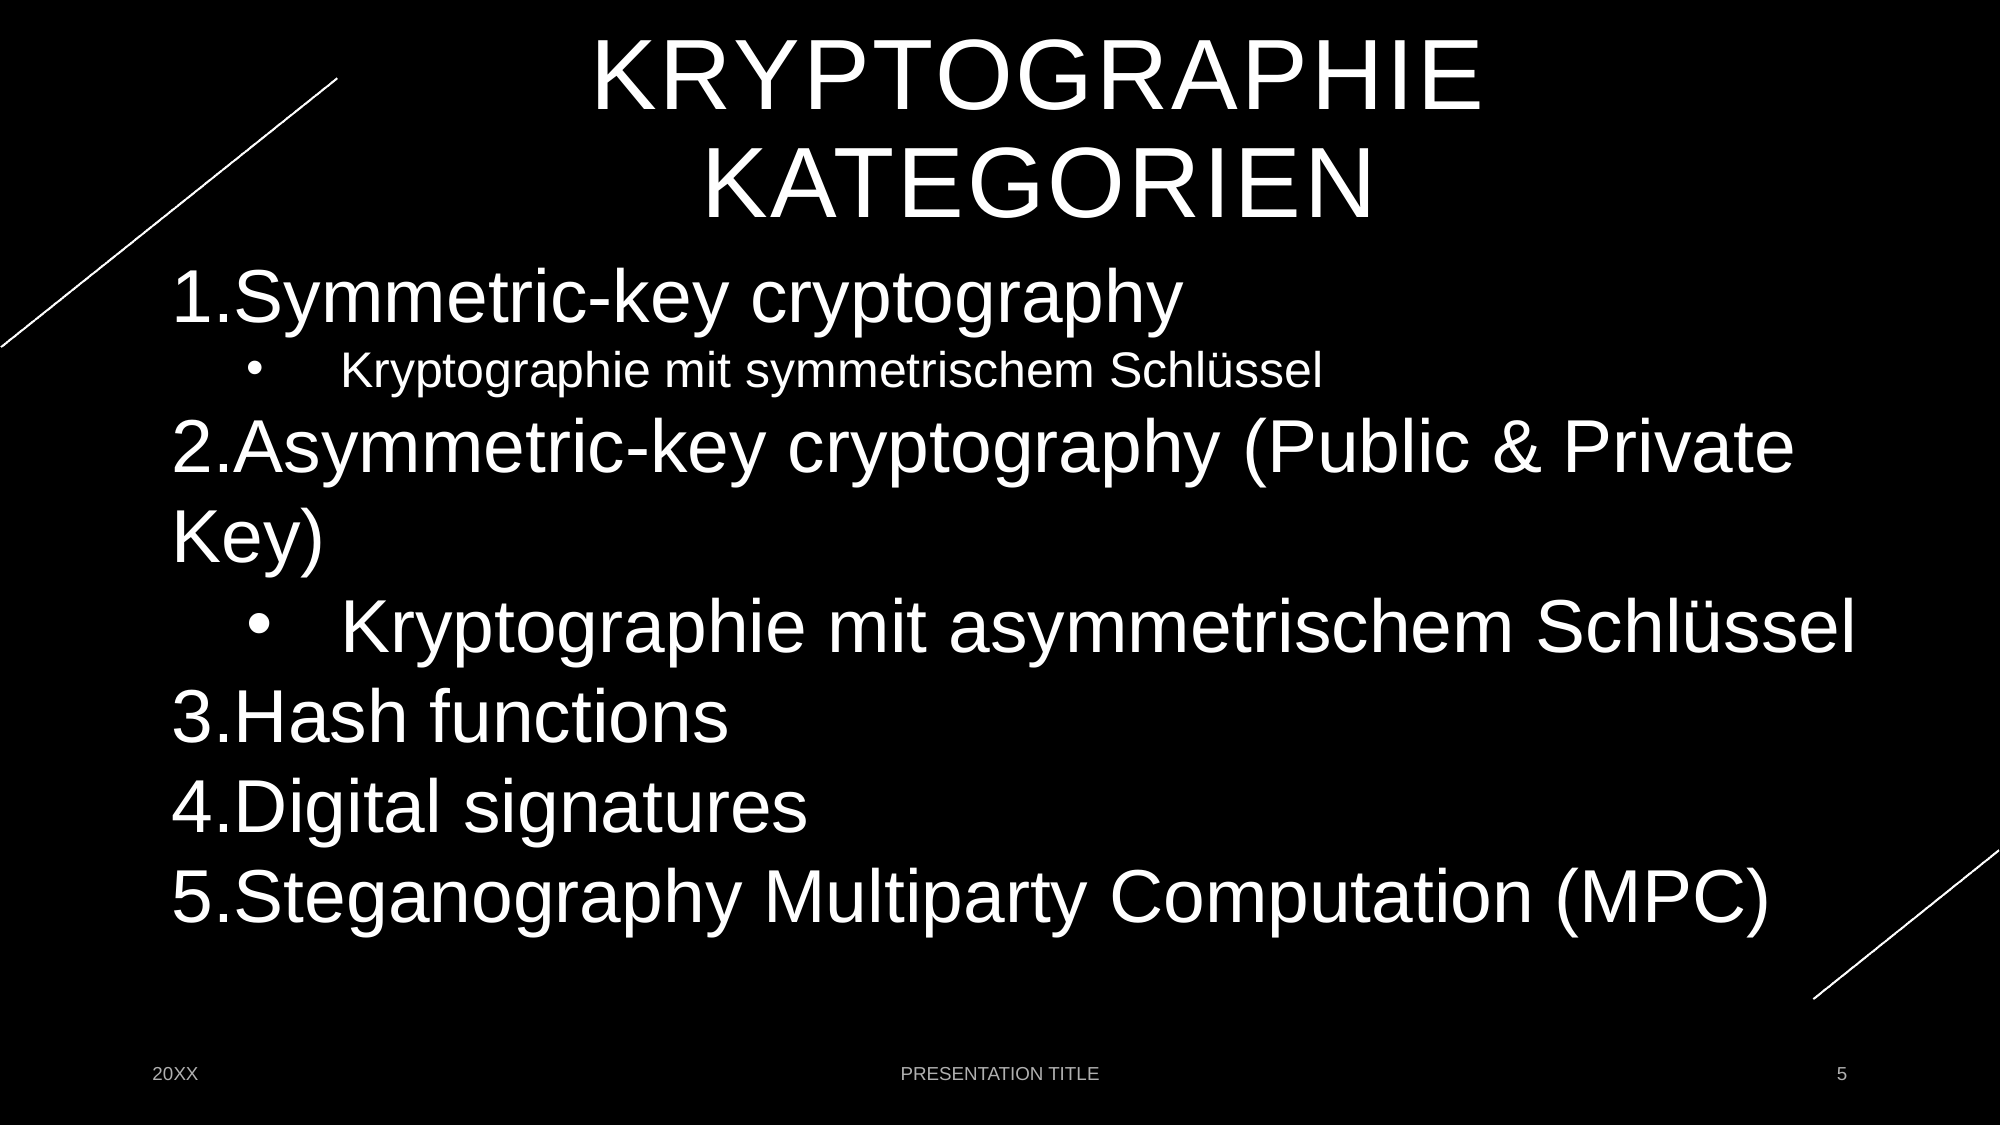

# Kryptographie Kategorien
Symmetric-key cryptography
Kryptographie mit symmetrischem Schlüssel
Asymmetric-key cryptography (Public & Private Key)
Kryptographie mit asymmetrischem Schlüssel
Hash functions
Digital signatures
Steganography Multiparty Computation (MPC)
20XX
PRESENTATION TITLE
5